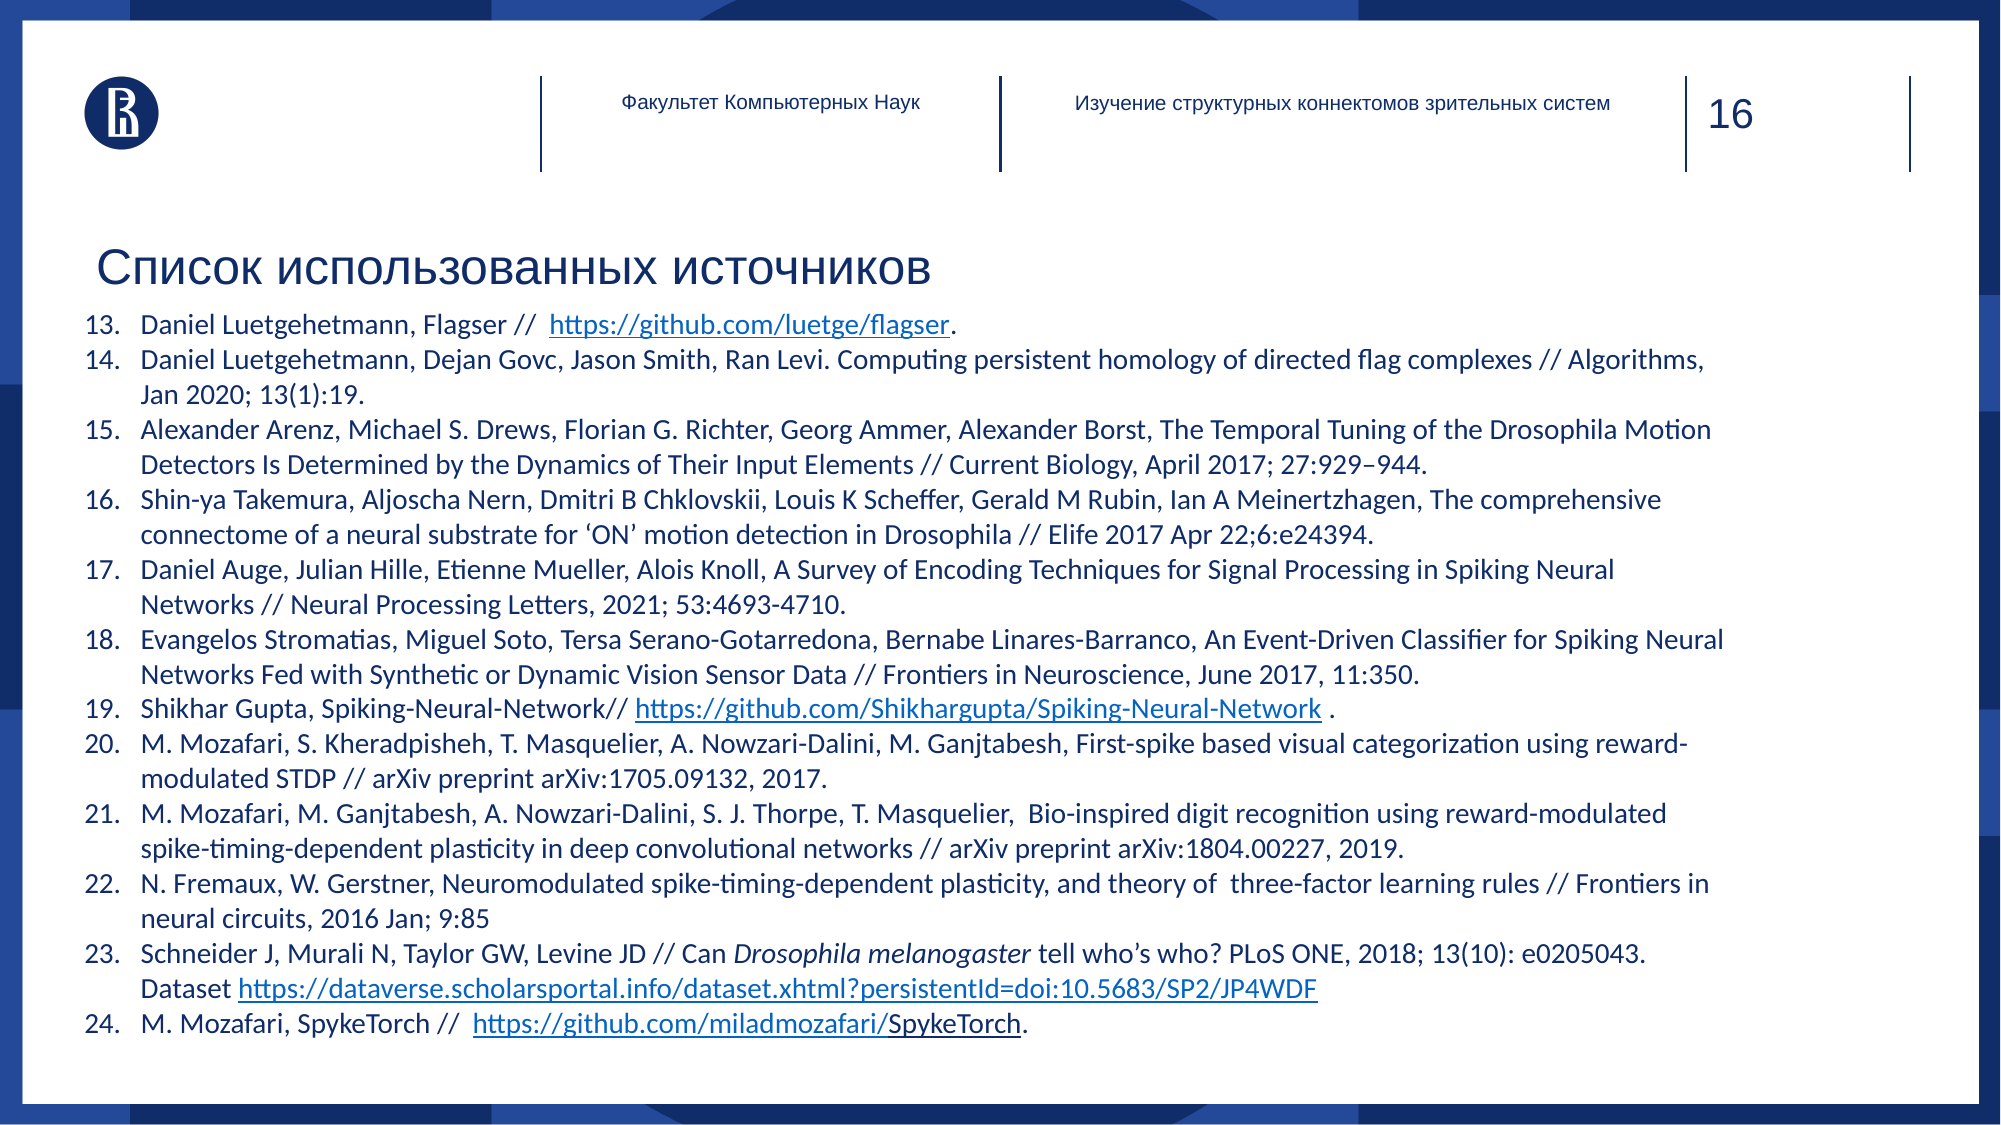

Факультет Компьютерных Наук
Изучение структурных коннектомов зрительных систем
# Список использованных источников
Daniel Luetgehetmann, Flagser //  https://github.com/luetge/flagser.
Daniel Luetgehetmann, Dejan Govc, Jason Smith, Ran Levi. Computing persistent homology of directed flag complexes // Algorithms, Jan 2020; 13(1):19.
Alexander Arenz, Michael S. Drews, Florian G. Richter, Georg Ammer, Alexander Borst, The Temporal Tuning of the Drosophila Motion Detectors Is Determined by the Dynamics of Their Input Elements // Current Biology, April 2017; 27:929–944.
Shin-ya Takemura, Aljoscha Nern, Dmitri B Chklovskii, Louis K Scheffer, Gerald M Rubin, Ian A Meinertzhagen, The comprehensive connectome of a neural substrate for ‘ON’ motion detection in Drosophila // Elife 2017 Apr 22;6:e24394.
Daniel Auge, Julian Hille, Etienne Mueller, Alois Knoll, A Survey of Encoding Techniques for Signal Processing in Spiking Neural Networks // Neural Processing Letters, 2021; 53:4693-4710.
Evangelos Stromatias, Miguel Soto, Tersa Serano-Gotarredona, Bernabe Linares-Barranco, An Event-Driven Classifier for Spiking Neural Networks Fed with Synthetic or Dynamic Vision Sensor Data // Frontiers in Neuroscience, June 2017, 11:350.
Shikhar Gupta, Spiking-Neural-Network// https://github.com/Shikhargupta/Spiking-Neural-Network .
M. Mozafari, S. Kheradpisheh, T. Masquelier, A. Nowzari-Dalini, M. Ganjtabesh, First-spike based visual categorization using reward-modulated STDP // arXiv preprint arXiv:1705.09132, 2017.
M. Mozafari, M. Ganjtabesh, A. Nowzari-Dalini, S. J. Thorpe, T. Masquelier,  Bio-inspired digit recognition using reward-modulated spike-timing-dependent plasticity in deep convolutional networks // arXiv preprint arXiv:1804.00227, 2019.
N. Fremaux, W. Gerstner, Neuromodulated spike-timing-dependent plasticity, and theory of  three-factor learning rules // Frontiers in neural circuits, 2016 Jan; 9:85
Schneider J, Murali N, Taylor GW, Levine JD // Can Drosophila melanogaster tell who’s who? PLoS ONE, 2018; 13(10): e0205043. Dataset https://dataverse.scholarsportal.info/dataset.xhtml?persistentId=doi:10.5683/SP2/JP4WDF
M. Mozafari, SpykeTorch //  https://github.com/miladmozafari/SpykeTorch.